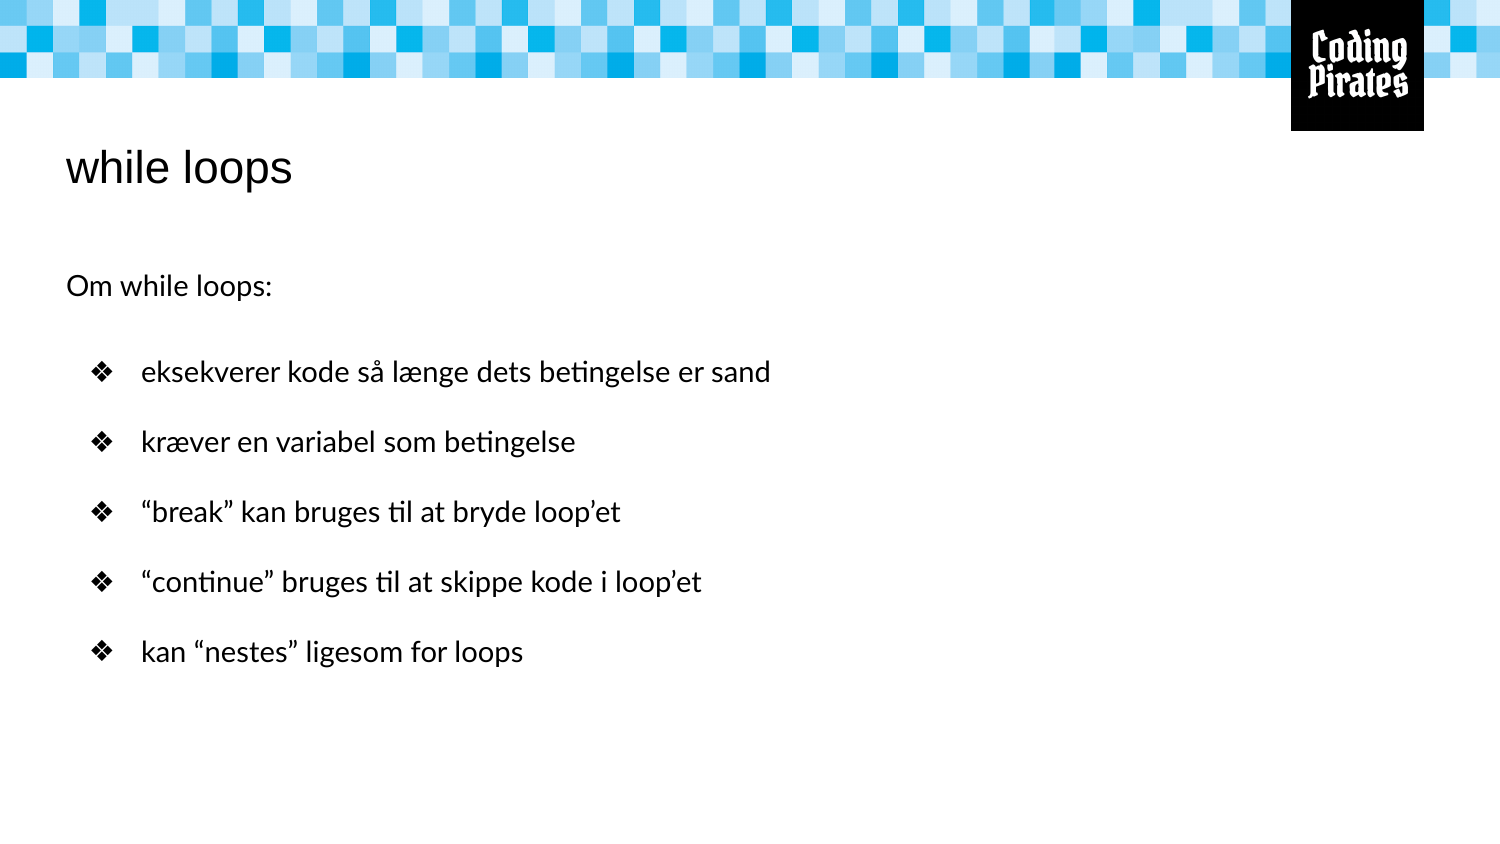

# while loops
Om while loops:
eksekverer kode så længe dets betingelse er sand
kræver en variabel som betingelse
“break” kan bruges til at bryde loop’et
“continue” bruges til at skippe kode i loop’et
kan “nestes” ligesom for loops